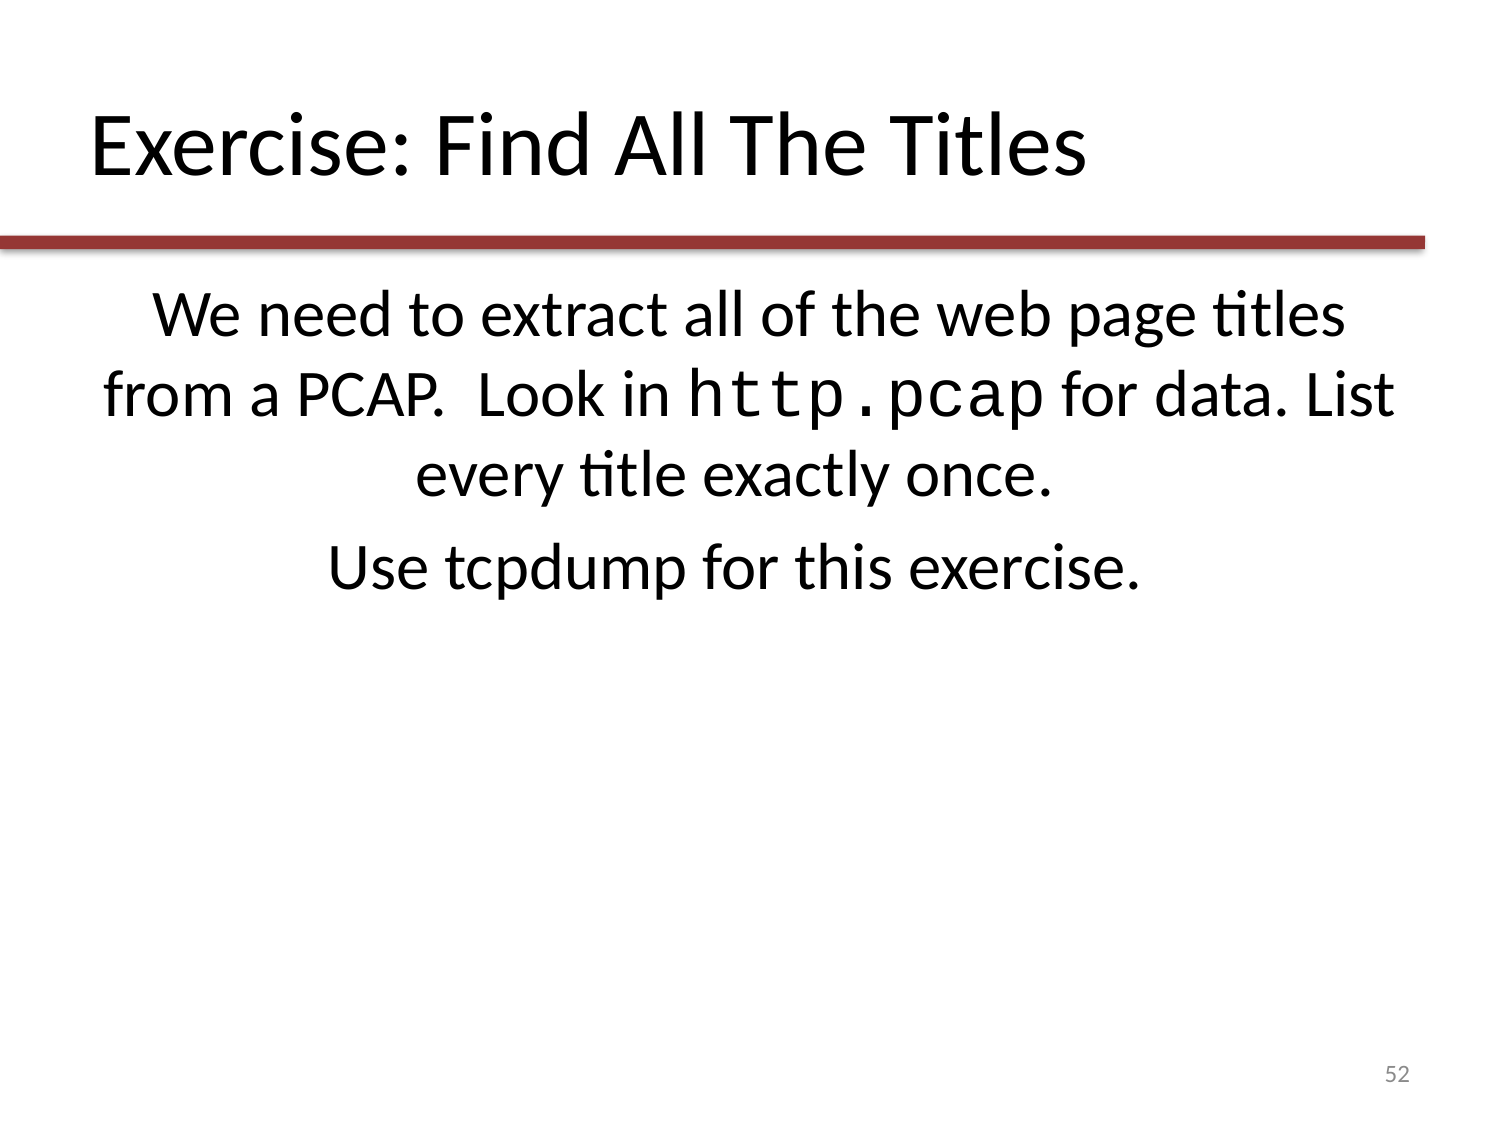

Exercise: Find All The Titles
We need to extract all of the web page titles from a PCAP.  Look in http.pcap for data. List every title exactly once.
Use tcpdump for this exercise.
52